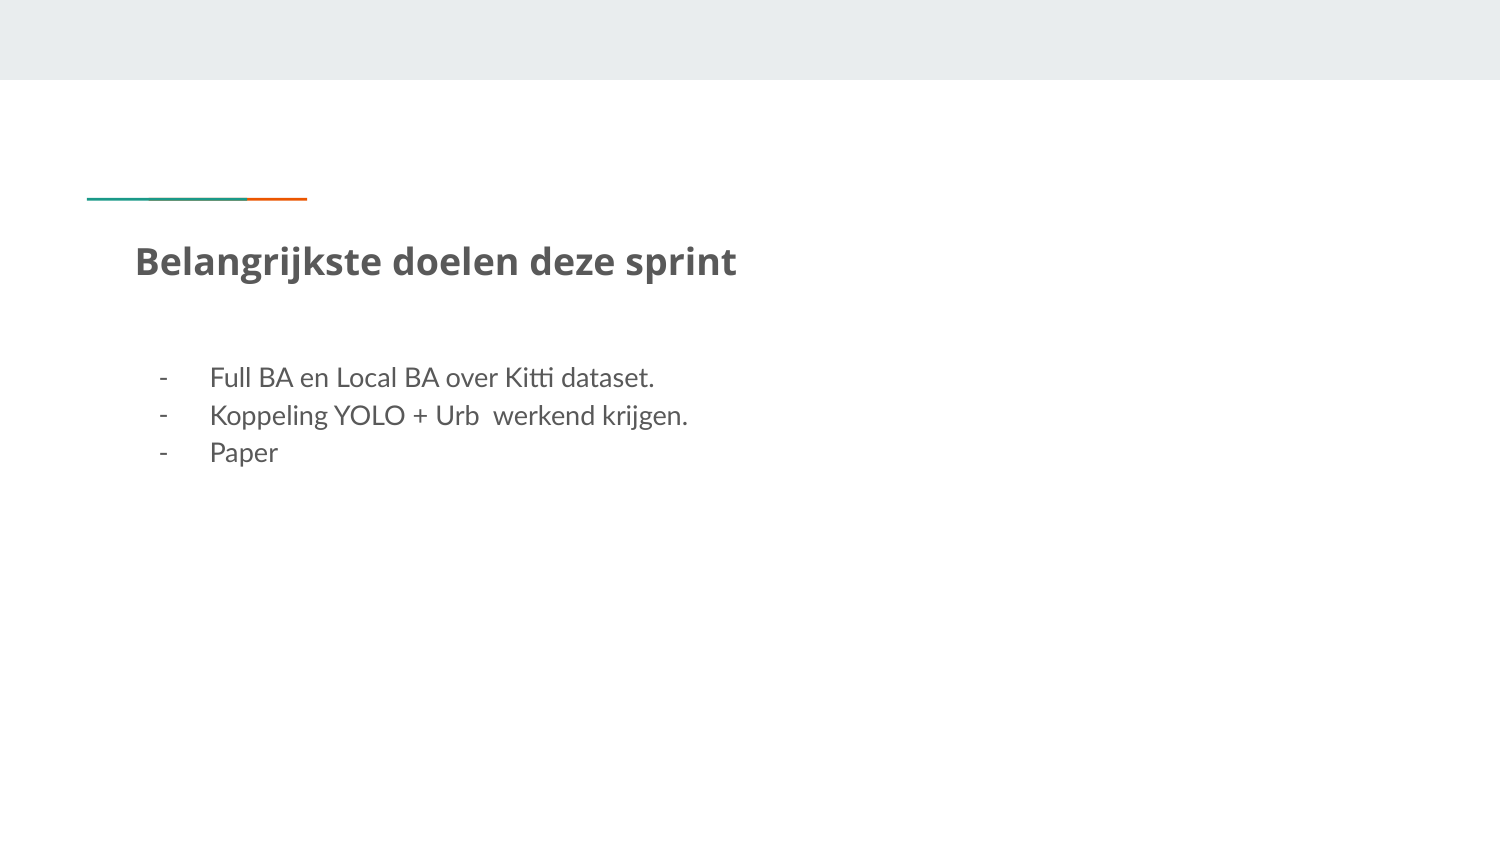

# Belangrijkste doelen deze sprint
Full BA en Local BA over Kitti dataset.
Koppeling YOLO + Urb  werkend krijgen.
Paper